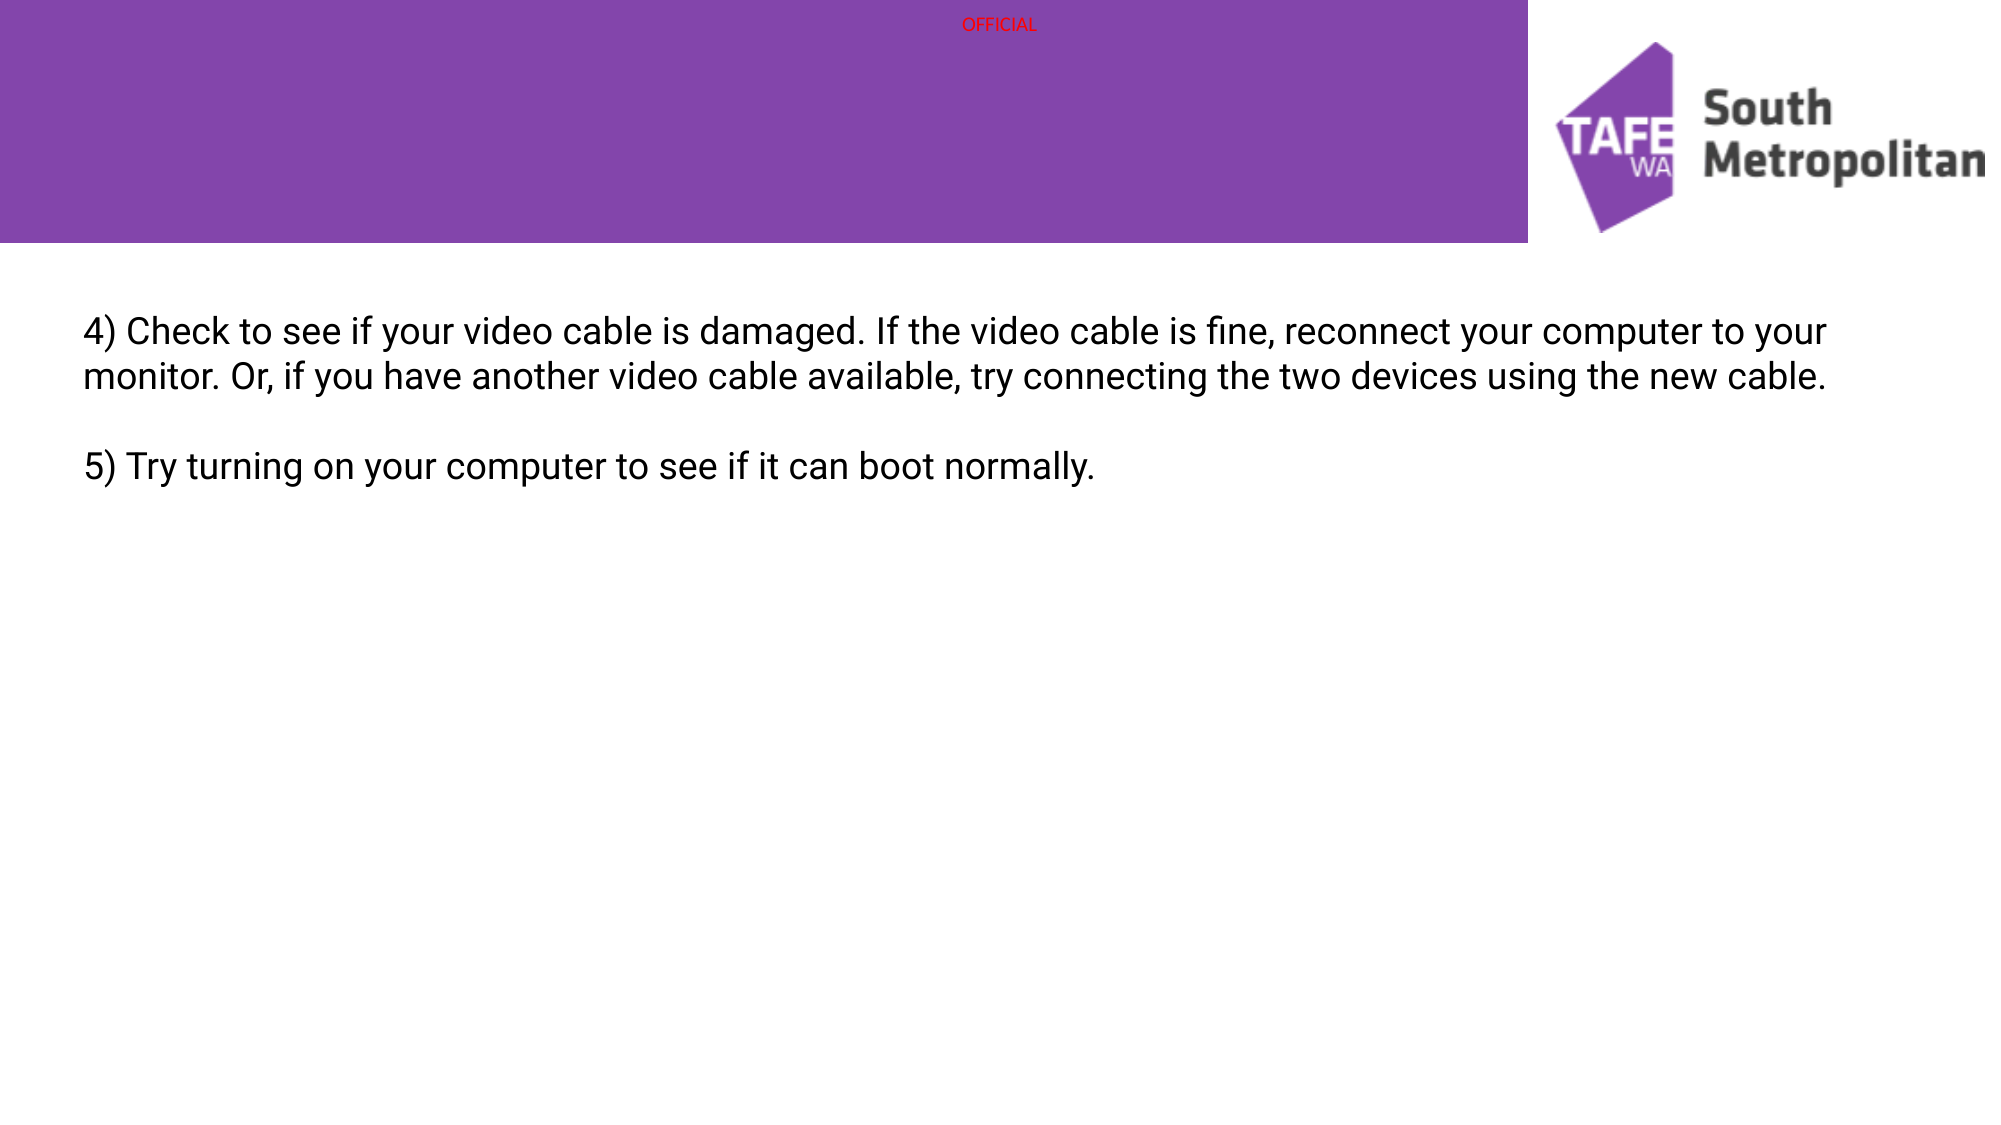

4) Check to see if your video cable is damaged. If the video cable is fine, reconnect your computer to your monitor. Or, if you have another video cable available, try connecting the two devices using the new cable.

5) Try turning on your computer to see if it can boot normally.